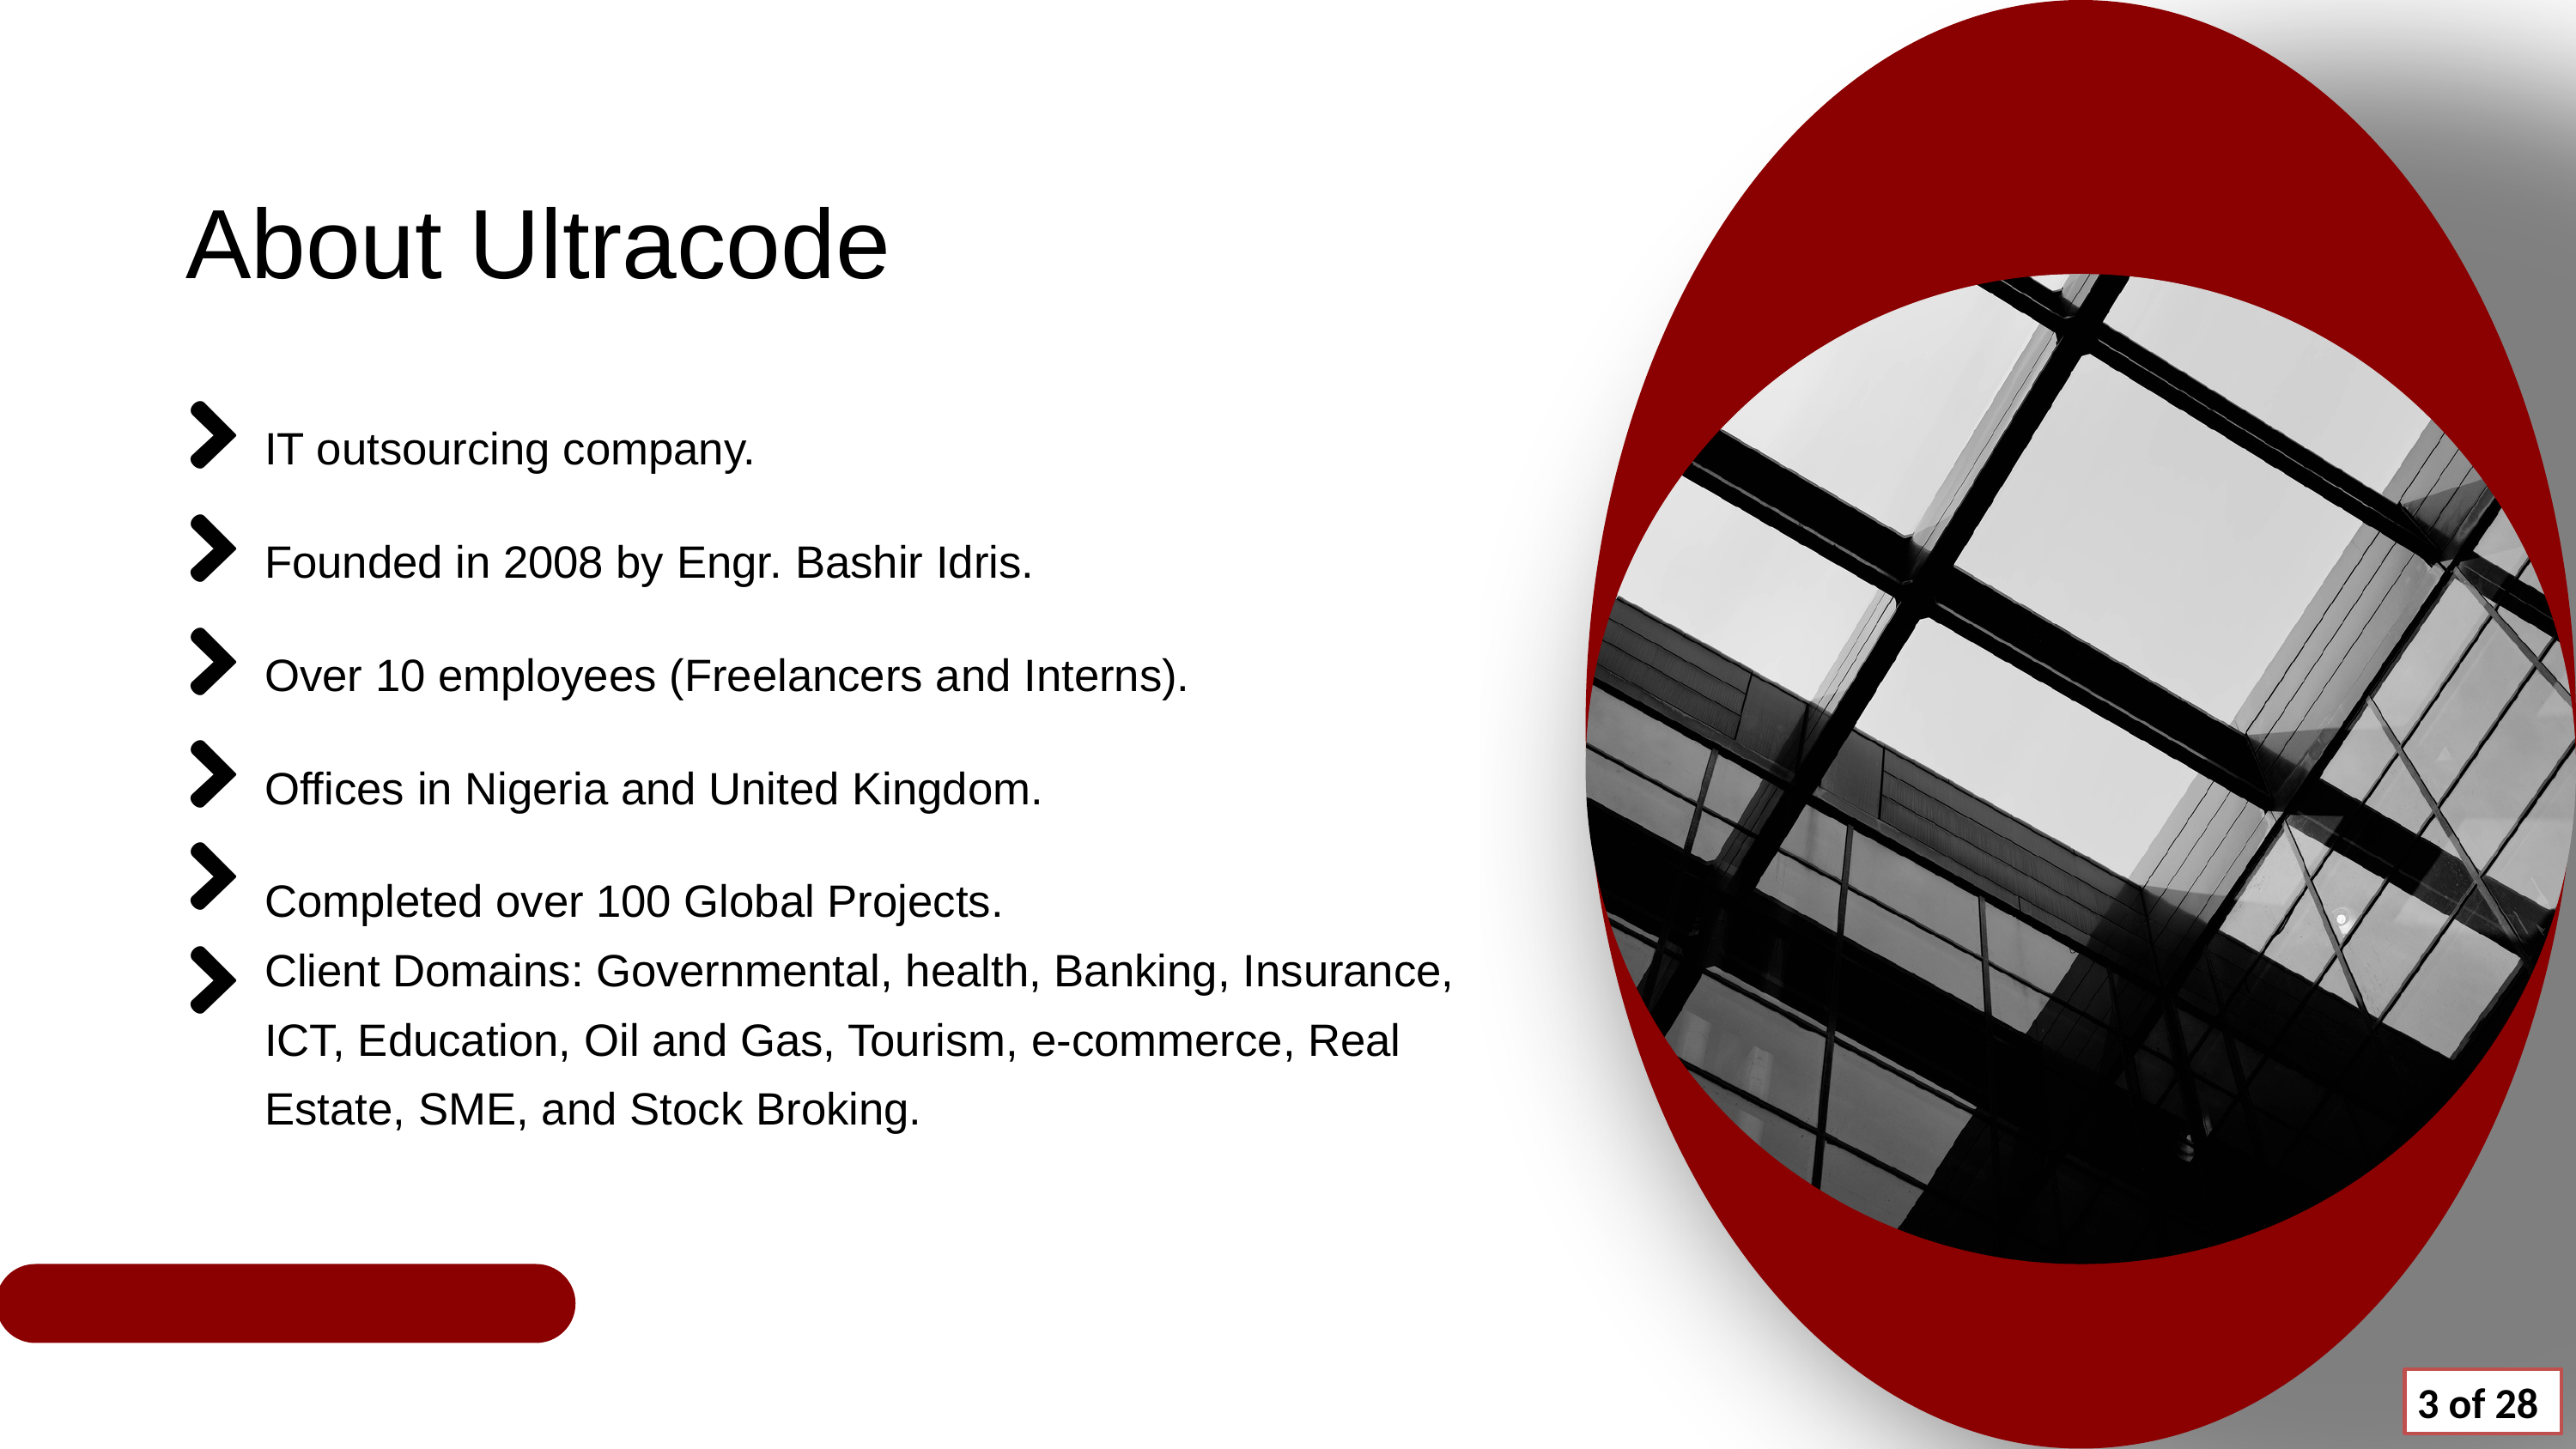

About Ultracode

IT outsourcing company.
Founded in 2008 by Engr. Bashir Idris.
Over 10 employees (Freelancers and Interns).
Offices in Nigeria and United Kingdom.
Completed over 100 Global Projects.
Client Domains: Governmental, health, Banking, Insurance, ICT, Education, Oil and Gas, Tourism, e-commerce, Real Estate, SME, and Stock Broking.

3 of 28